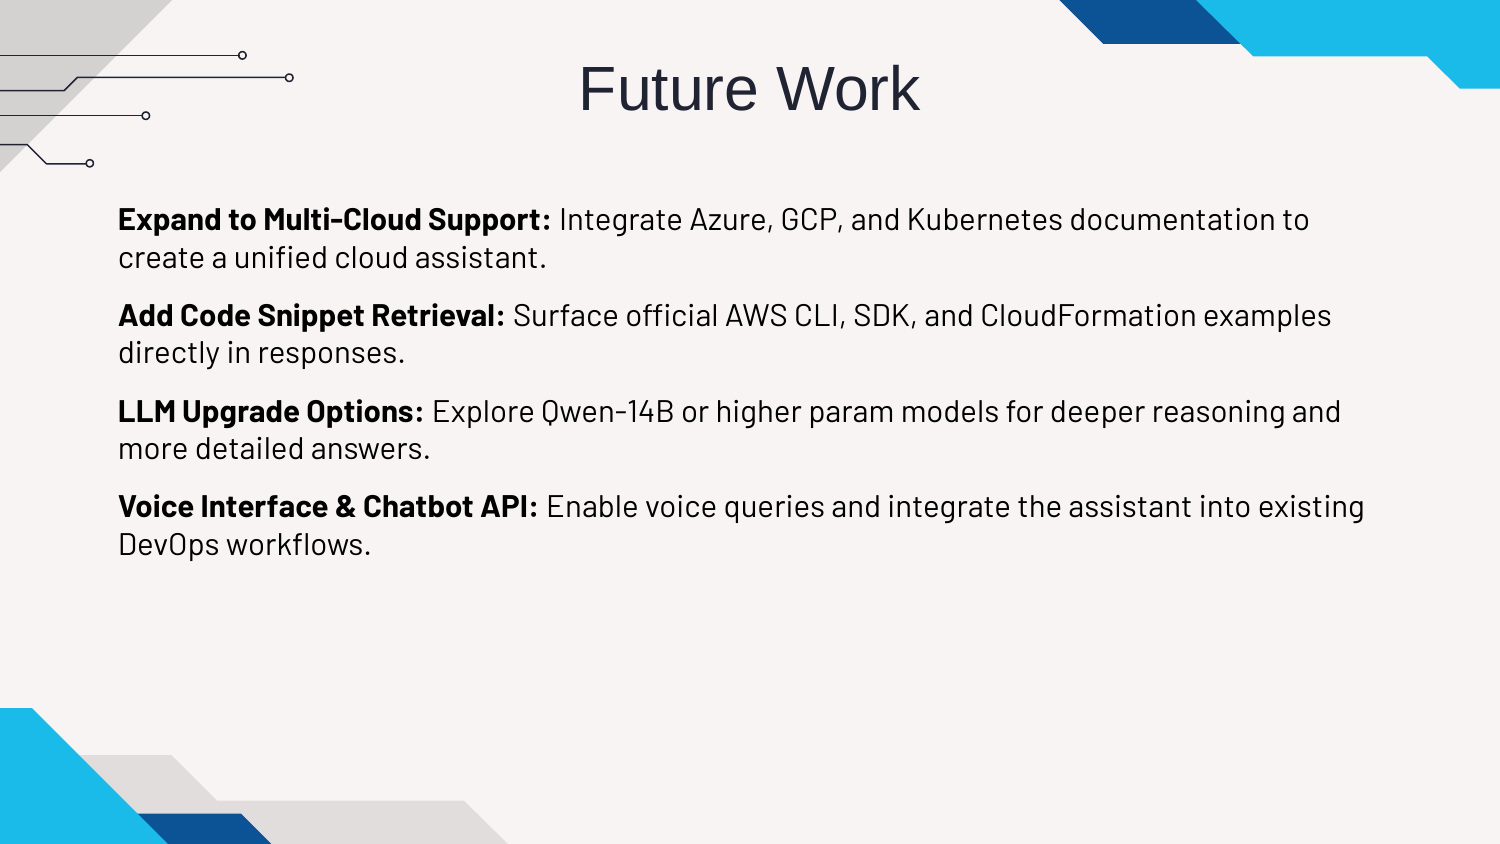

# Future Work
Expand to Multi-Cloud Support: Integrate Azure, GCP, and Kubernetes documentation to create a unified cloud assistant.
Add Code Snippet Retrieval: Surface official AWS CLI, SDK, and CloudFormation examples directly in responses.
LLM Upgrade Options: Explore Qwen-14B or higher param models for deeper reasoning and more detailed answers.
Voice Interface & Chatbot API: Enable voice queries and integrate the assistant into existing DevOps workflows.